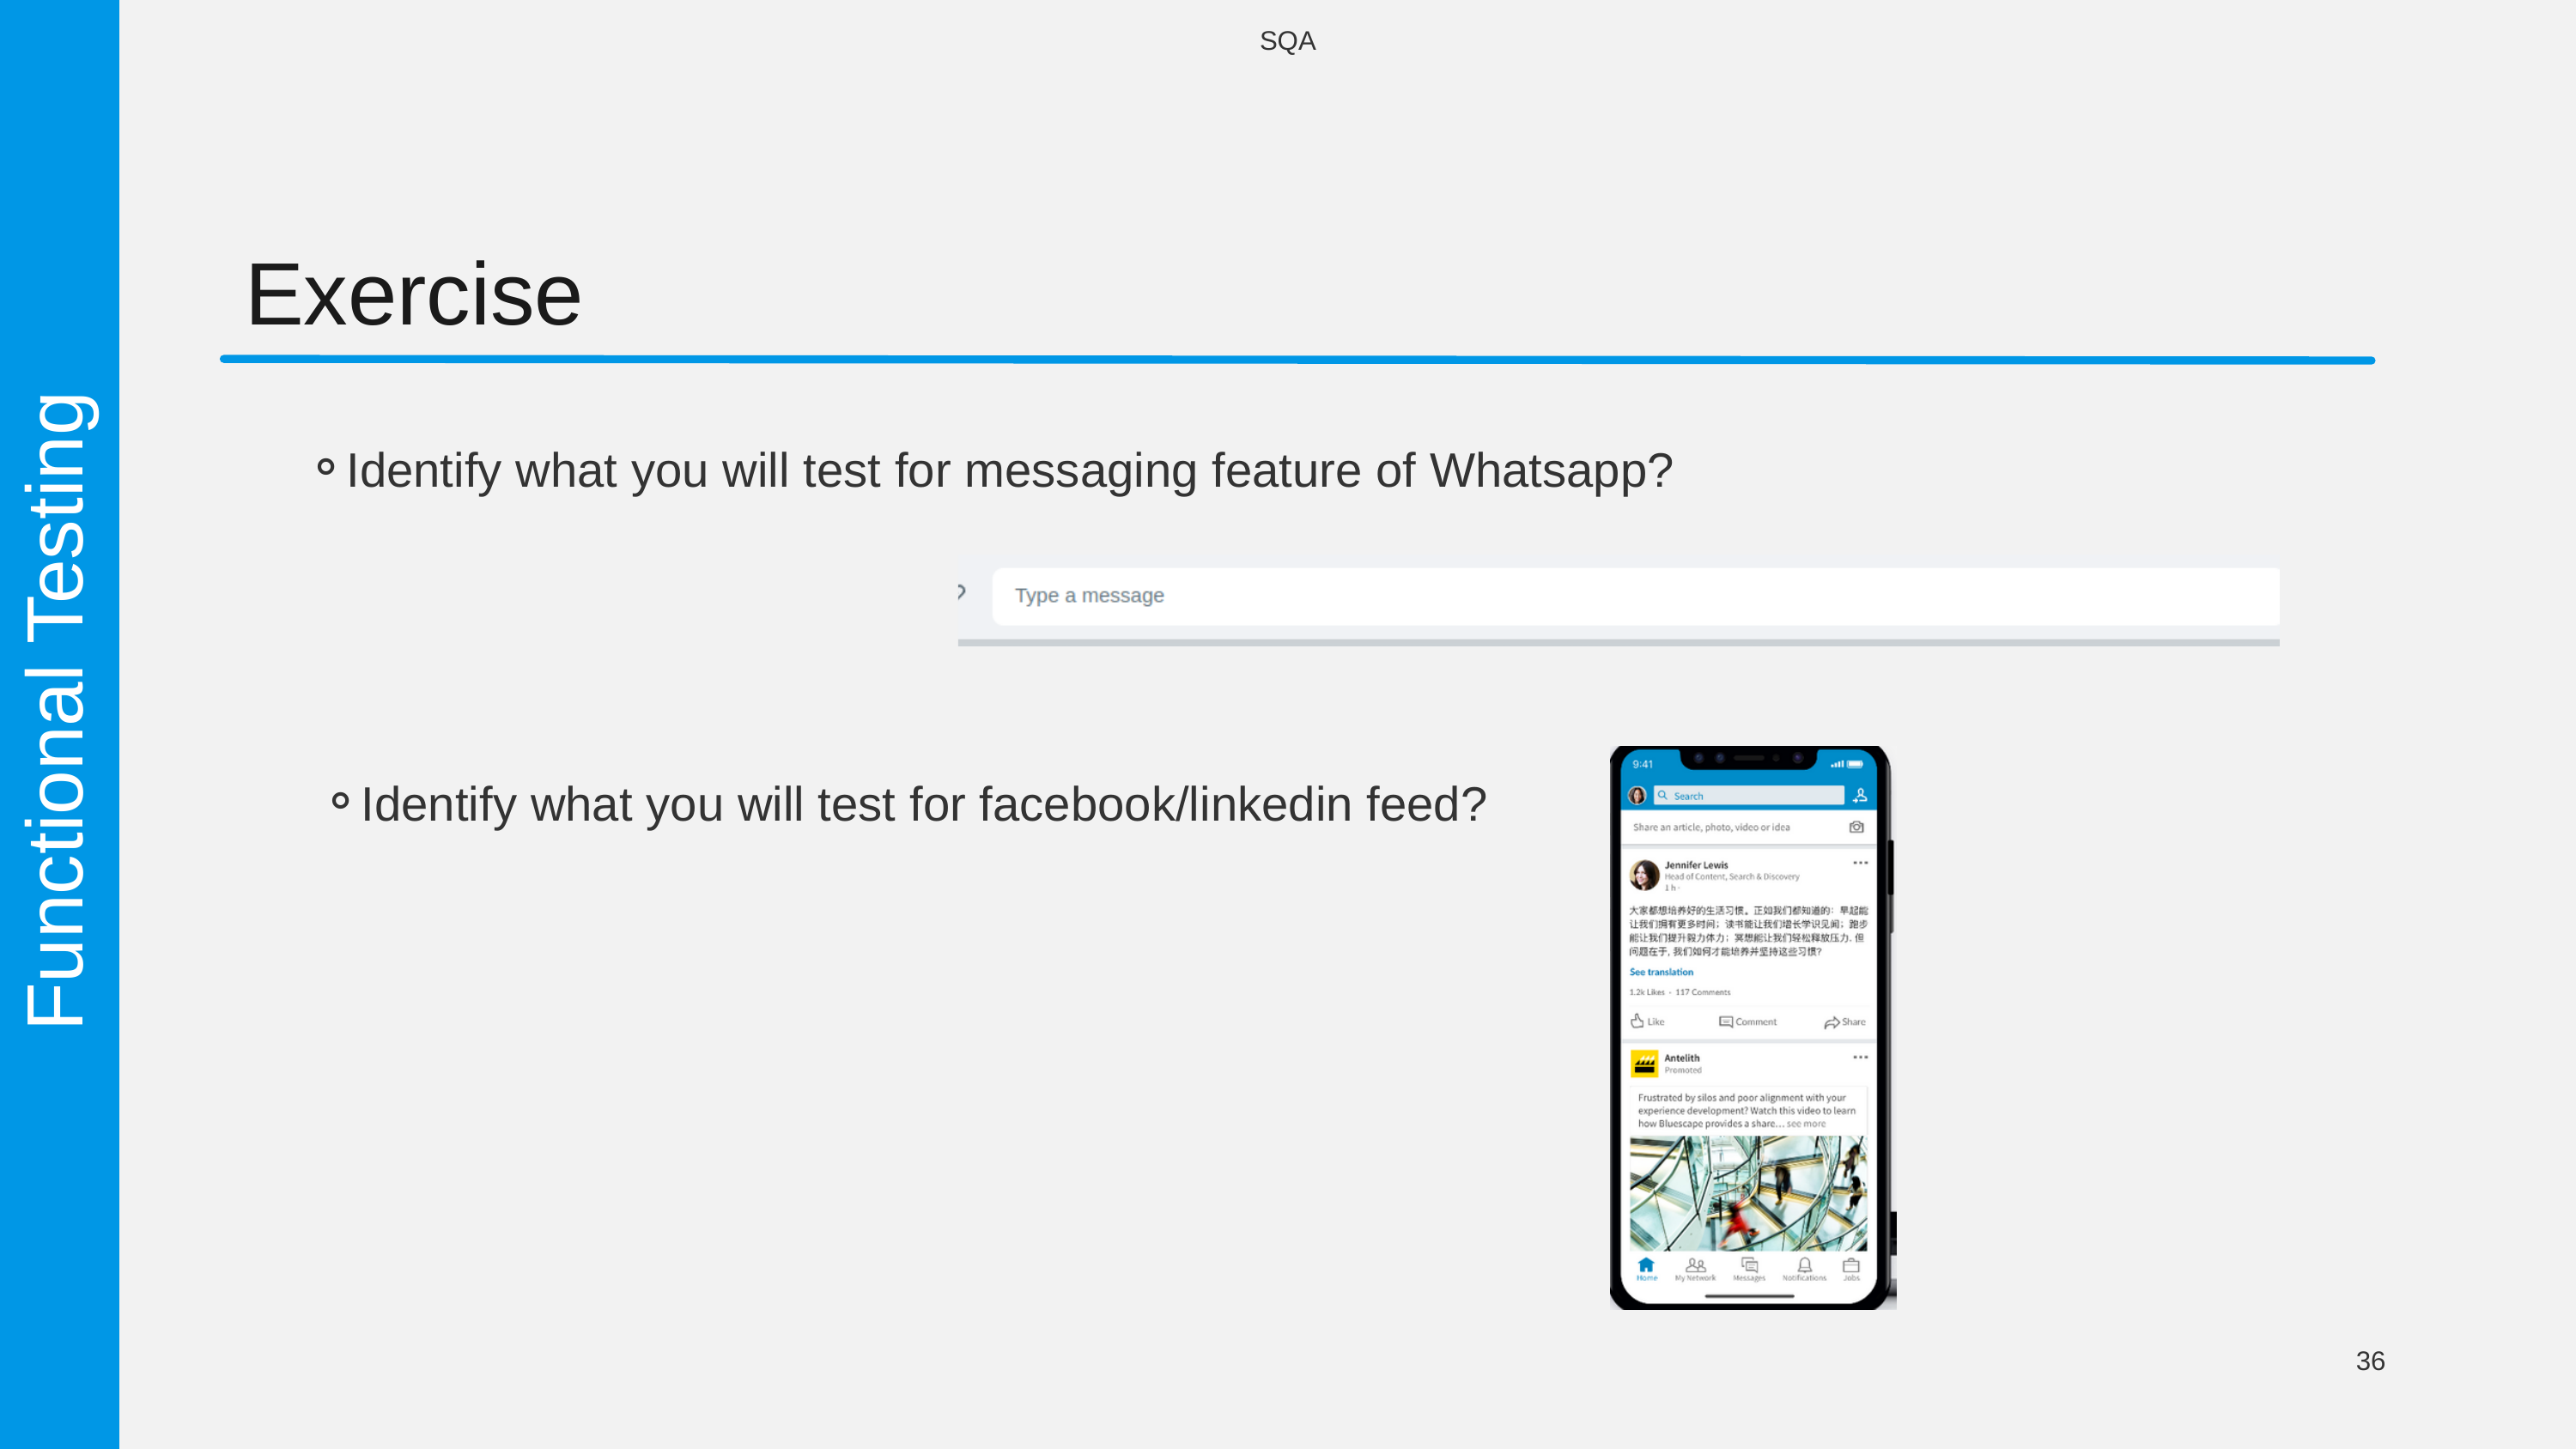

SQA
Exercise

Identify what you will test for messaging feature of Whatsapp?

Functional Testing

Identify what you will test for facebook/linkedin feed?

36